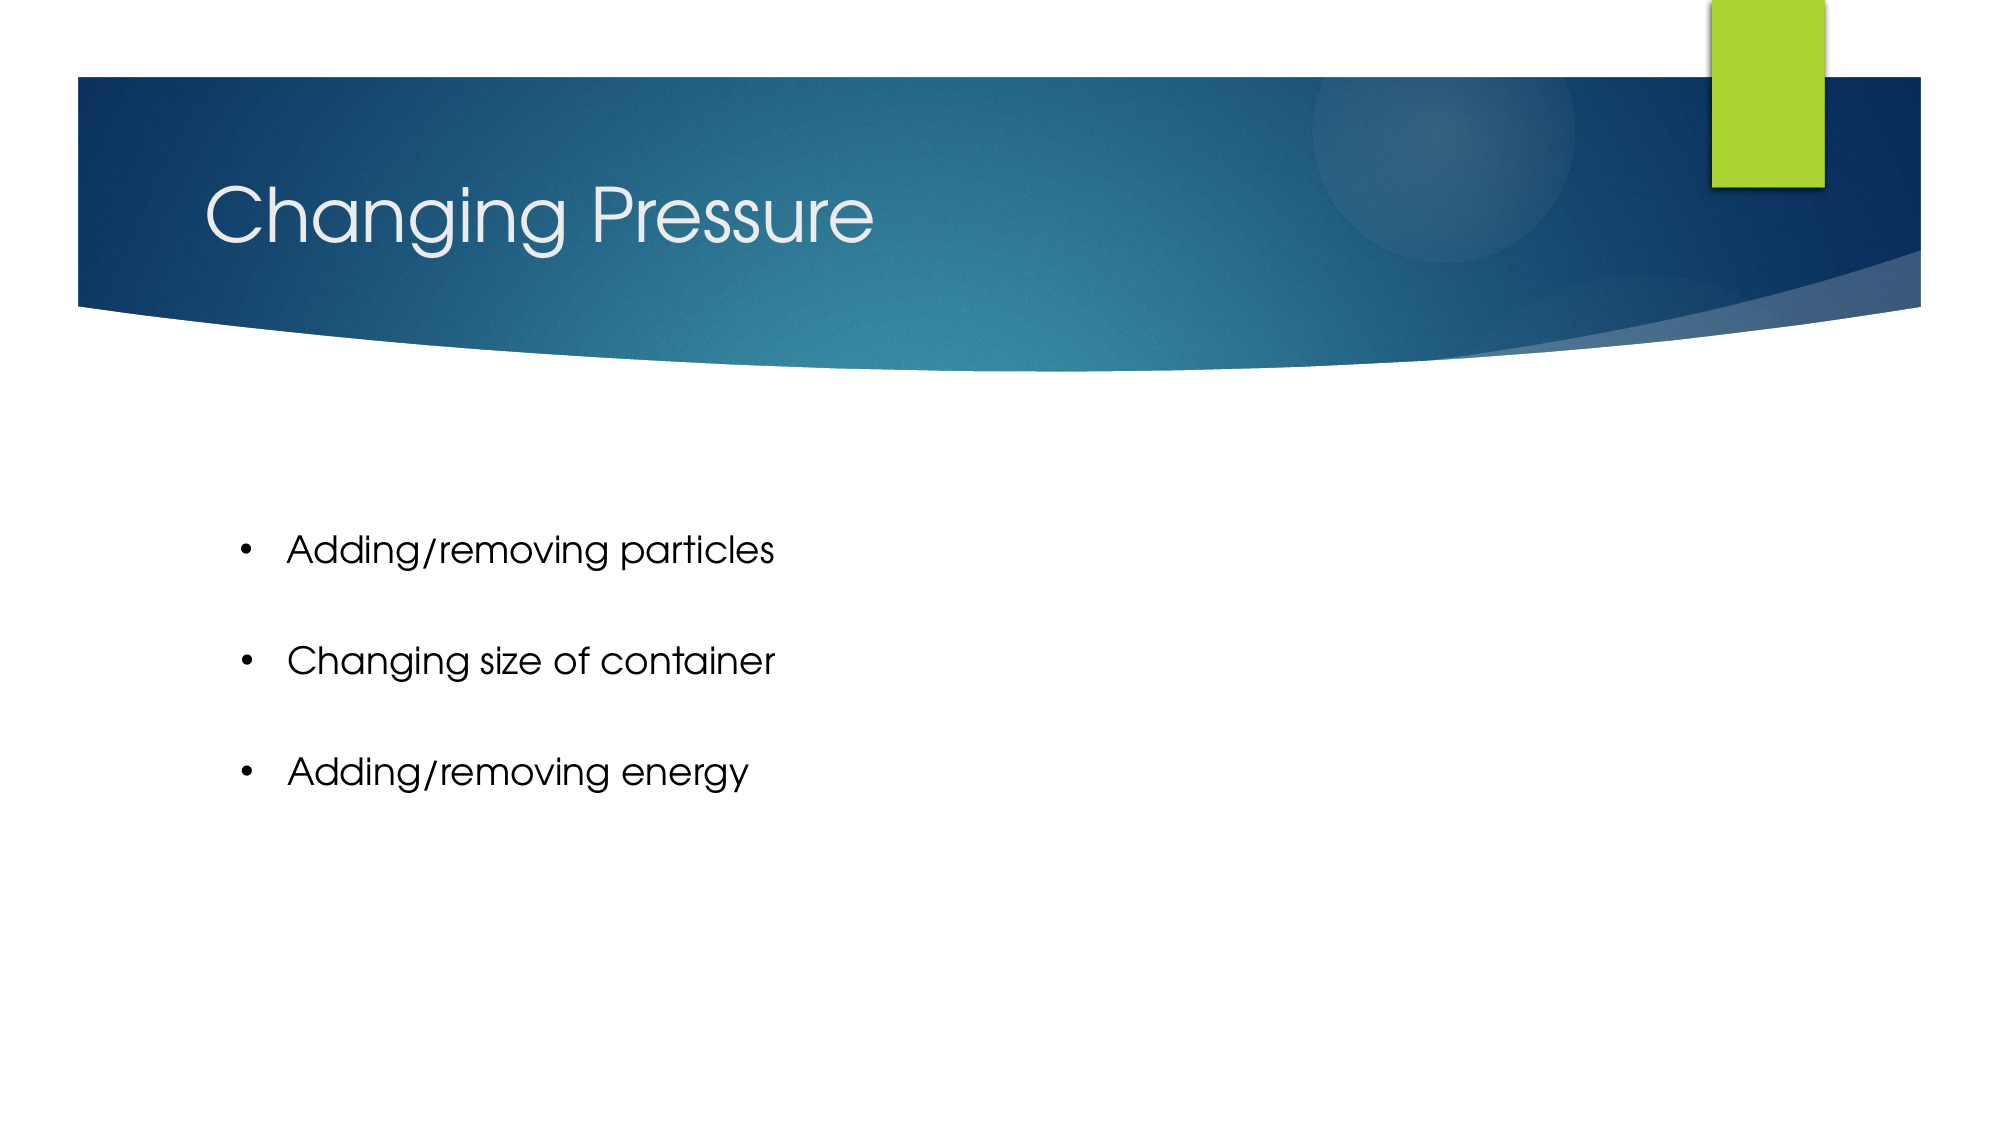

Changing Pressure
Adding/removing particles
Changing size of container
Adding/removing energy